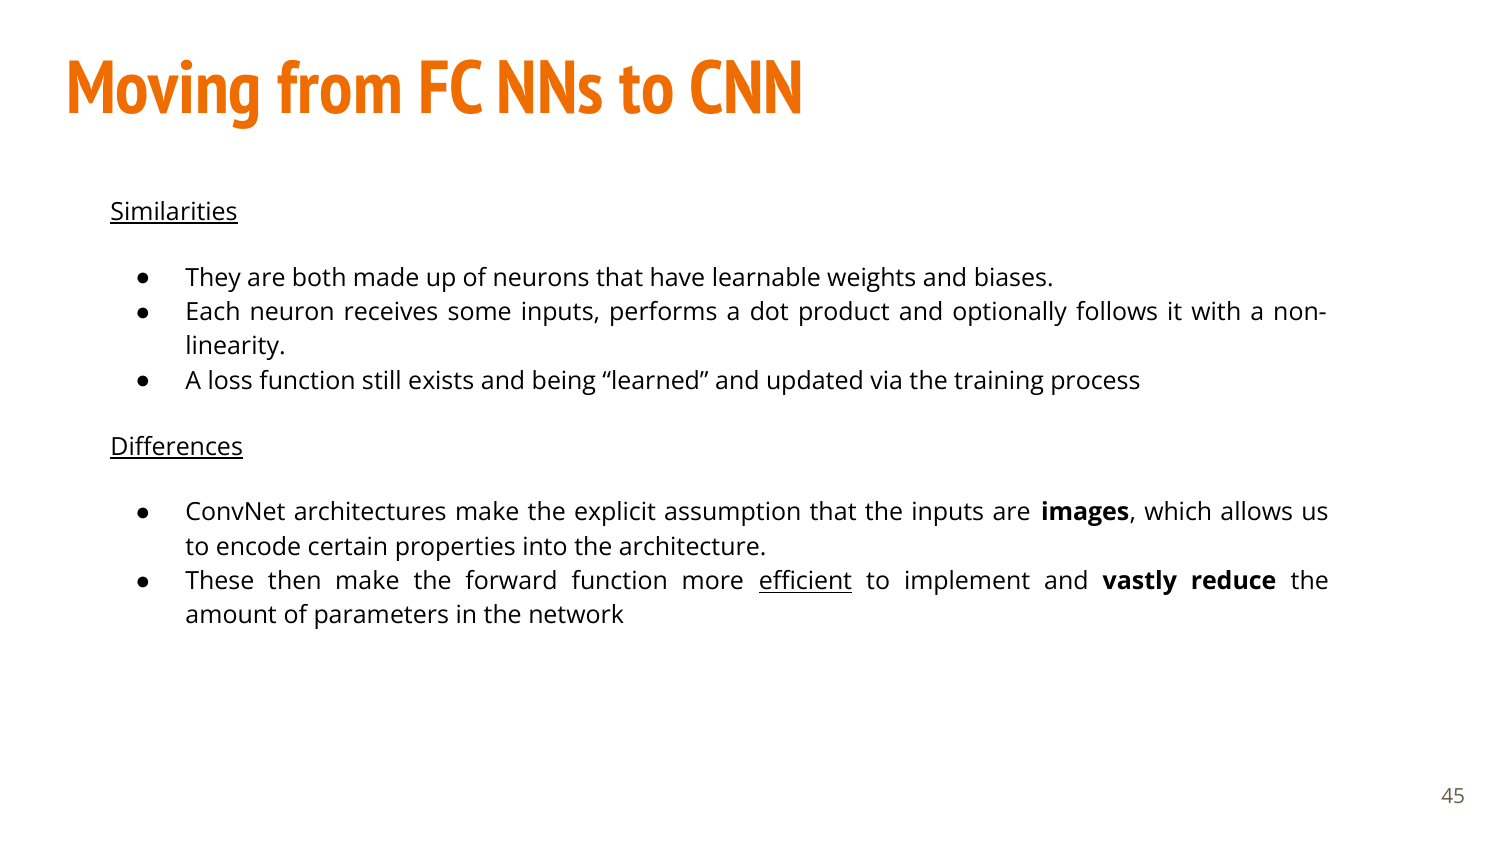

# Moving from FC NNs to CNN
Similarities
They are both made up of neurons that have learnable weights and biases.
Each neuron receives some inputs, performs a dot product and optionally follows it with a non-linearity.
A loss function still exists and being “learned” and updated via the training process
Differences
ConvNet architectures make the explicit assumption that the inputs are images, which allows us to encode certain properties into the architecture.
These then make the forward function more efficient to implement and vastly reduce the amount of parameters in the network
45